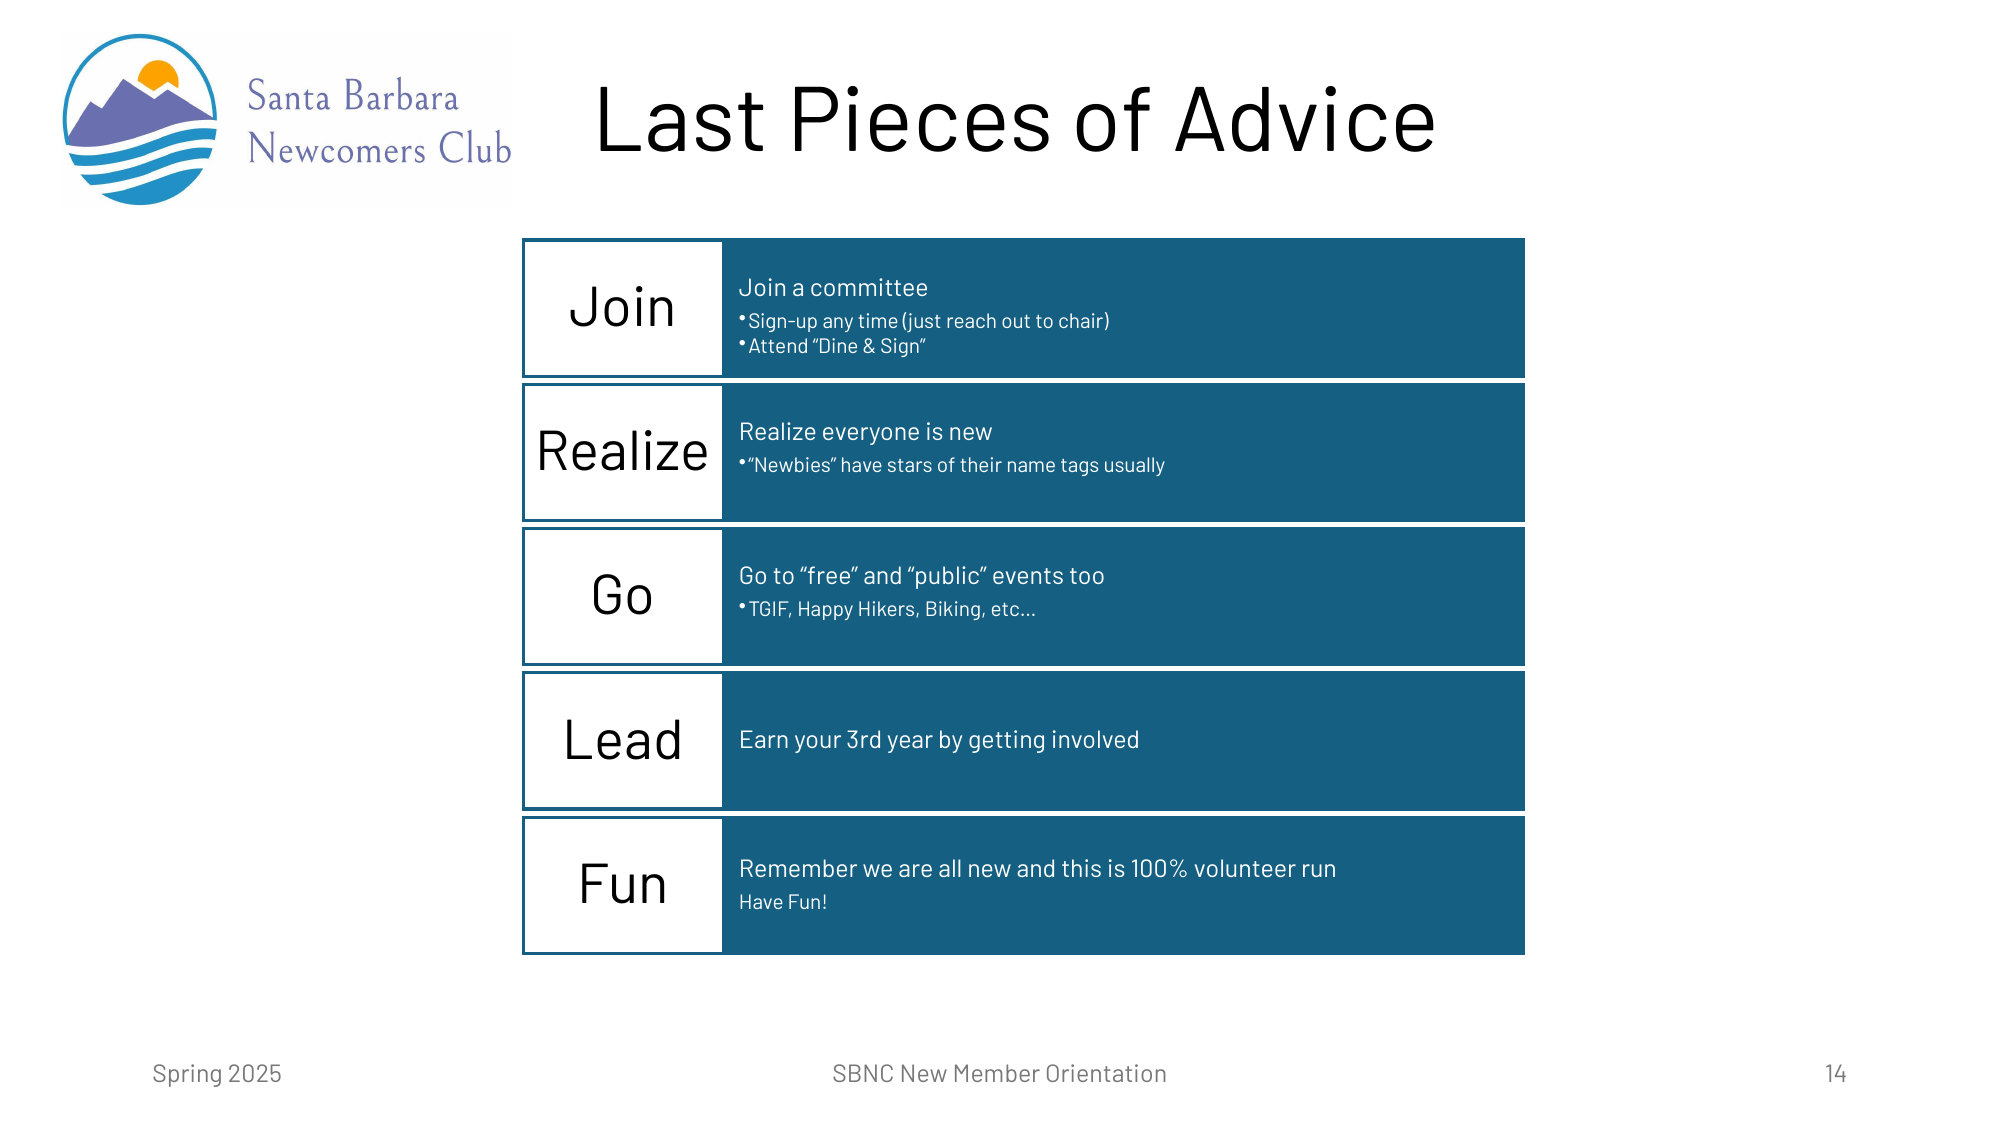

# Last Pieces of Advice
Join a committee
Sign-up any time (just reach out to chair)
Attend “Dine & Sign”
Join
Realize everyone is new
“Newbies” have stars of their name tags usually
Realize
Go to “free” and “public” events too
TGIF, Happy Hikers, Biking, etc…
Go
Earn your 3rd year by getting involved
Lead
Remember we are all new and this is 100% volunteer run
Have Fun!
Fun
Spring 2025
SBNC New Member Orientation
14